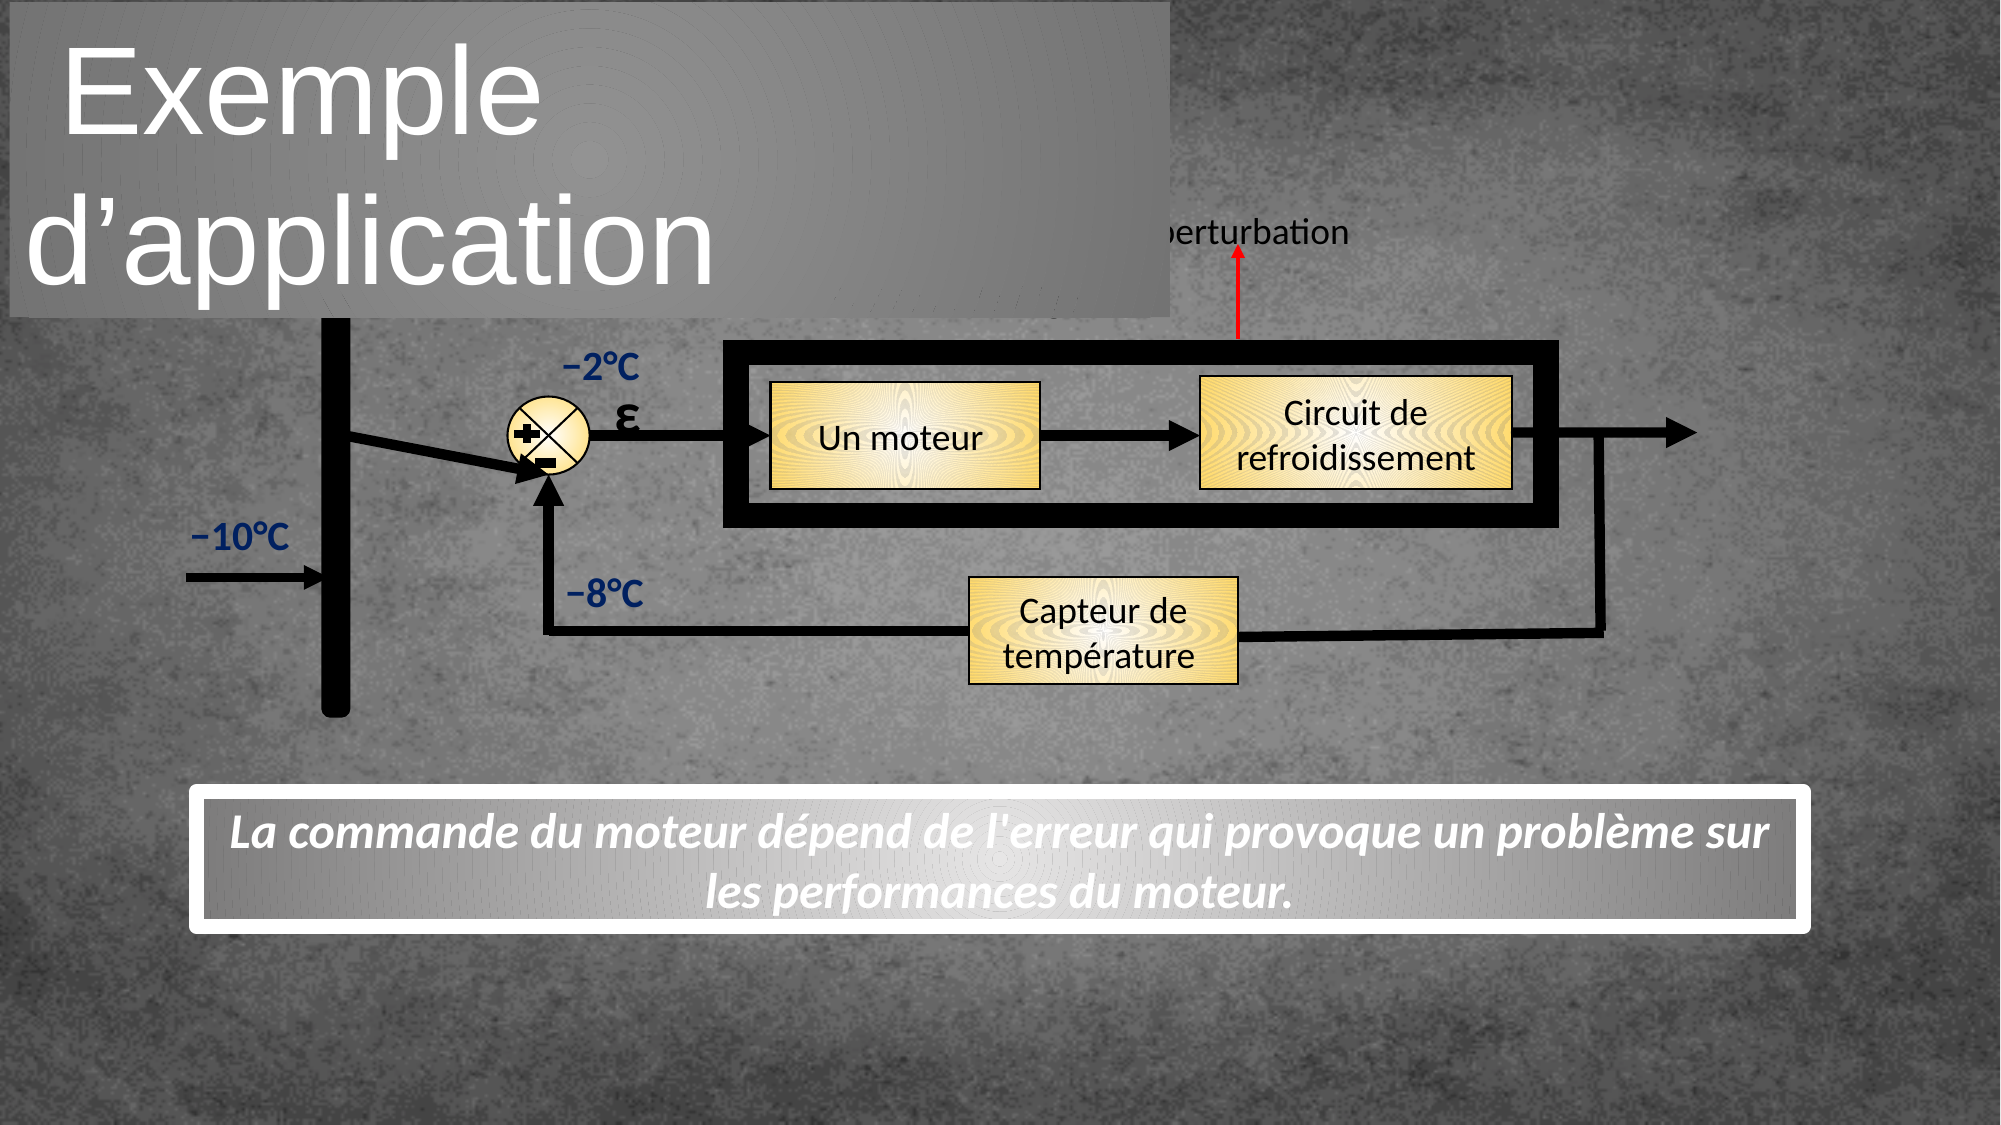

Exemple d’application
perturbation
Système de frigo

−2°C

ε
Circuit de refroidissement

Un moteur

−10°C
−8°C
Capteur de température
La commande du moteur dépend de l'erreur qui provoque un problème sur les performances du moteur.